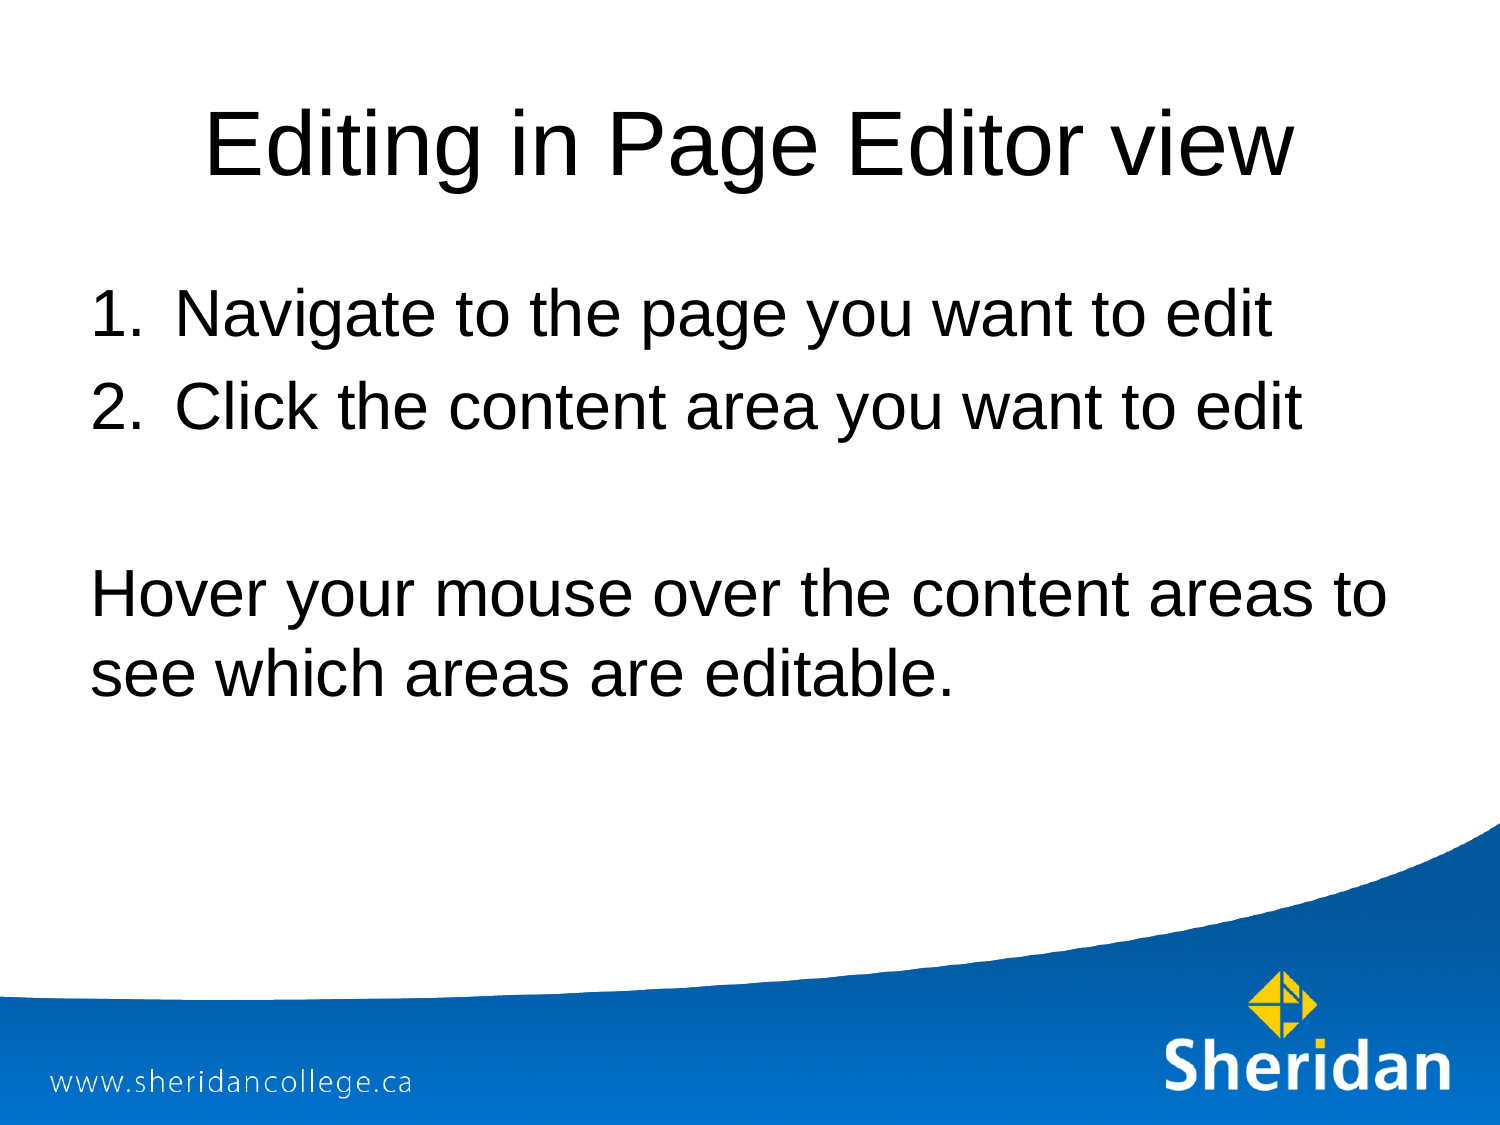

# Editing in Page Editor view
Navigate to the page you want to edit
Click the content area you want to edit

Hover your mouse over the content areas to see which areas are editable.